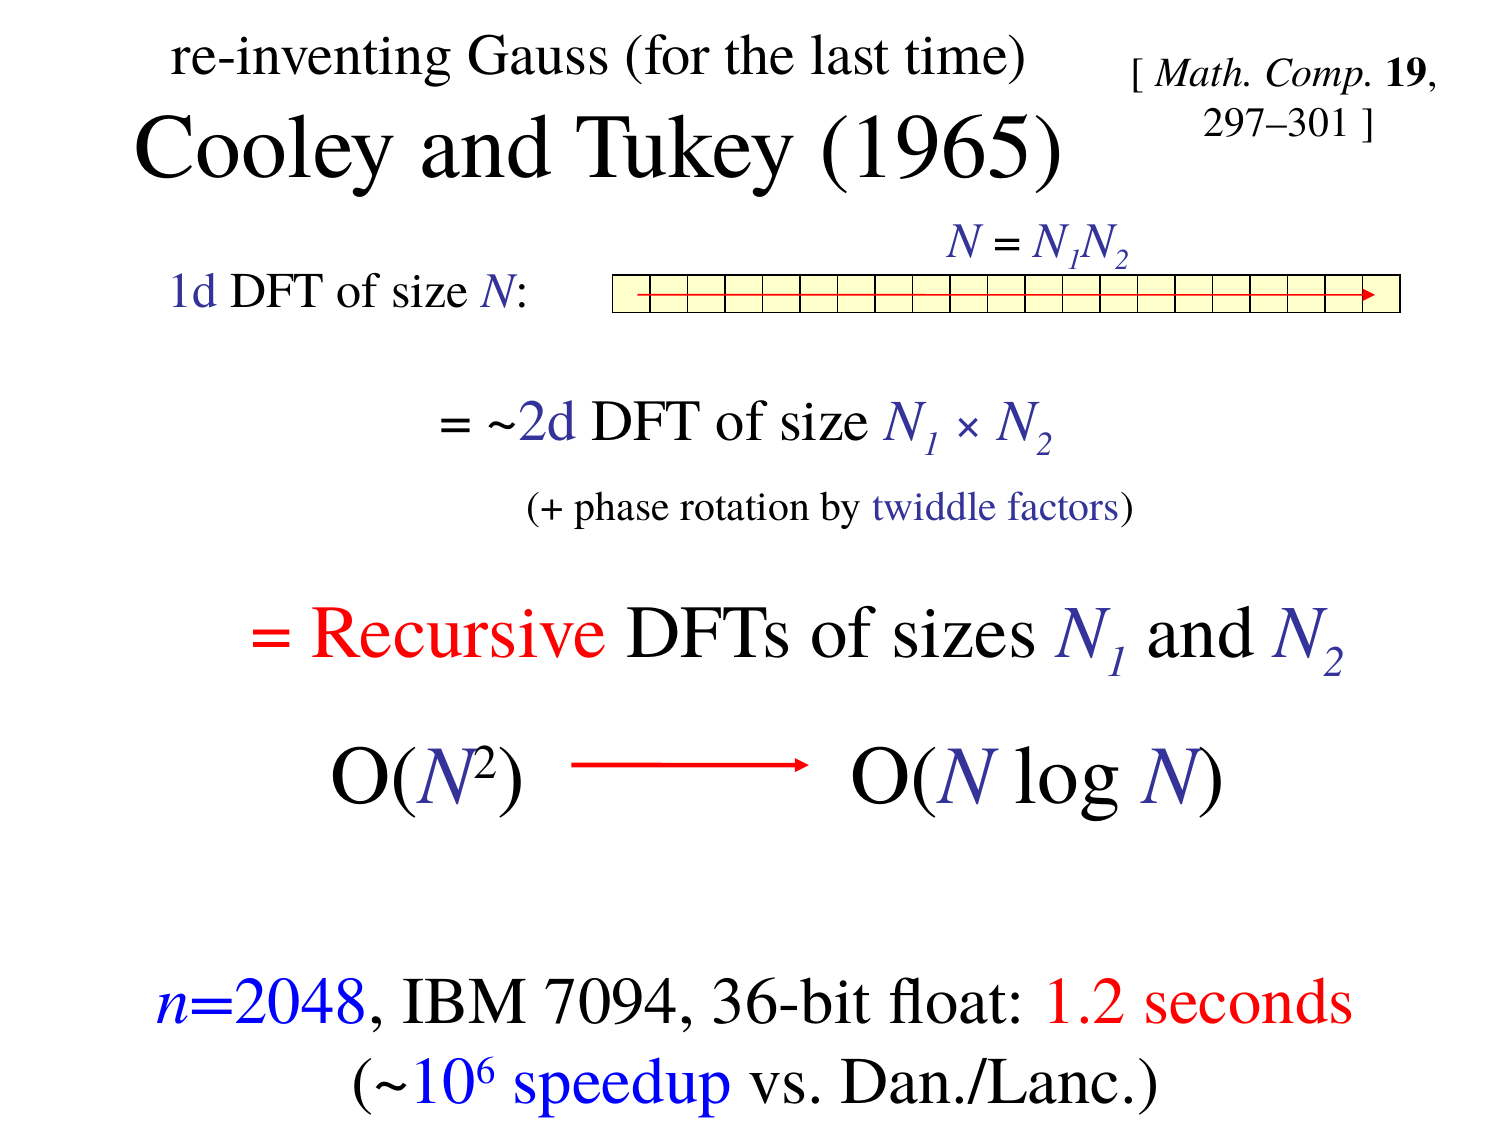

# re-inventing Gauss (for the last time) Cooley and Tukey (1965)
[ Math. Comp. 19,
297–301 ]
N = N1N2
1d DFT of size N:

= ~2d DFT of size N1 × N2
      (+ phase rotation by twiddle factors)
= Recursive DFTs of sizes N1 and N2
O(N2)
O(N log N)

n=2048, IBM 7094, 36-bit float: 1.2 seconds
(~106 speedup vs. Dan./Lanc.)